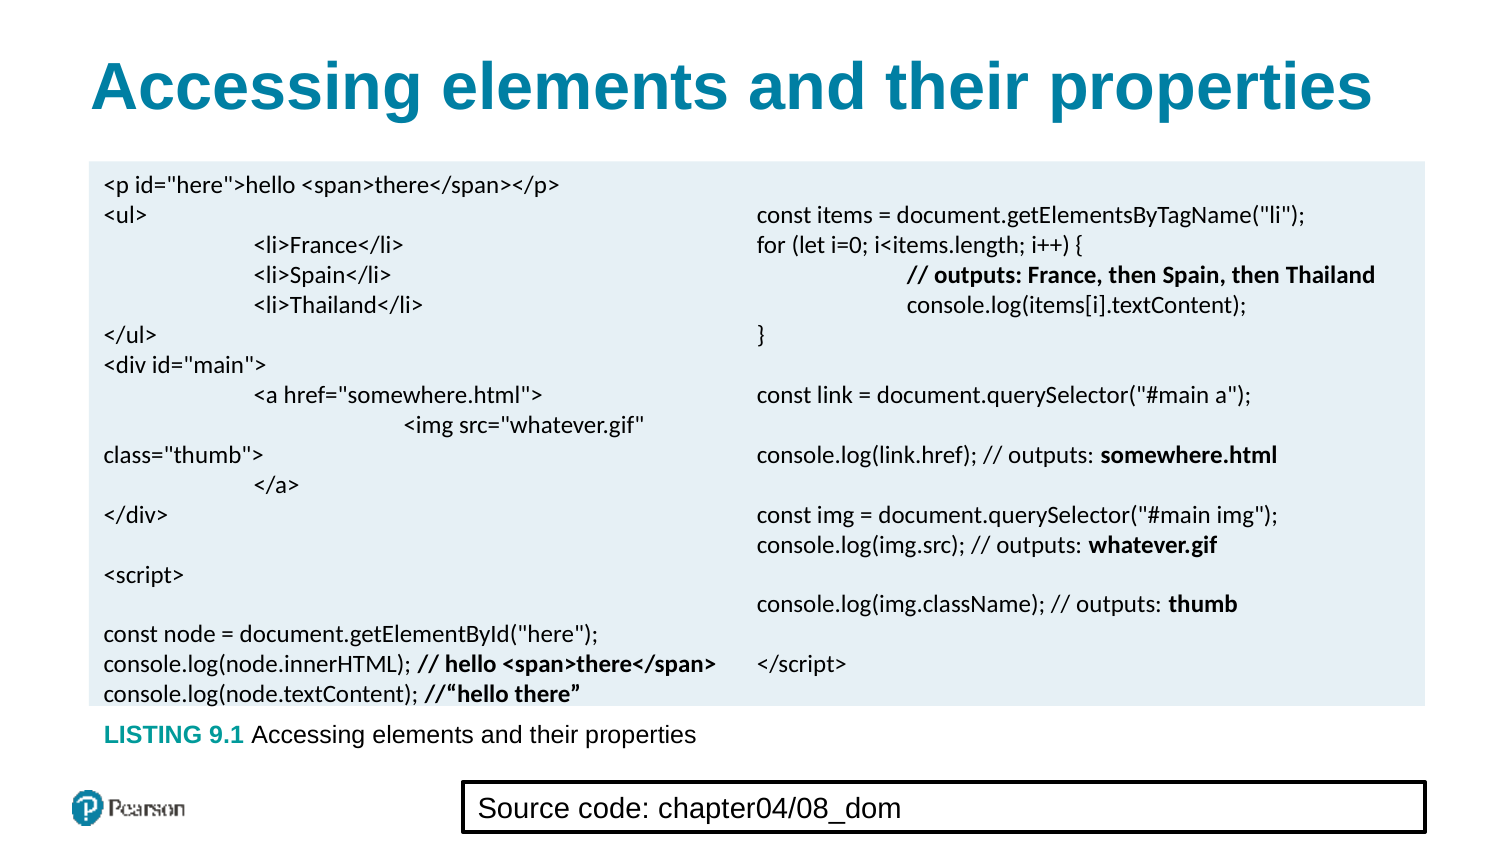

# Accessing elements and their properties
<p id="here">hello <span>there</span></p>
<ul>
	<li>France</li>
	<li>Spain</li>
	<li>Thailand</li>
</ul>
<div id="main">
	<a href="somewhere.html">
		<img src="whatever.gif" class="thumb">
	</a>
</div>

<script>

const node = document.getElementById("here");
console.log(node.innerHTML); // hello <span>there</span>
console.log(node.textContent); //“hello there”

const items = document.getElementsByTagName("li");
for (let i=0; i<items.length; i++) {
	// outputs: France, then Spain, then Thailand
	console.log(items[i].textContent);
}

const link = document.querySelector("#main a");

console.log(link.href); // outputs: somewhere.html

const img = document.querySelector("#main img");
console.log(img.src); // outputs: whatever.gif

console.log(img.className); // outputs: thumb

</script>
LISTING 9.1 Accessing elements and their properties
Source code: chapter04/08_dom